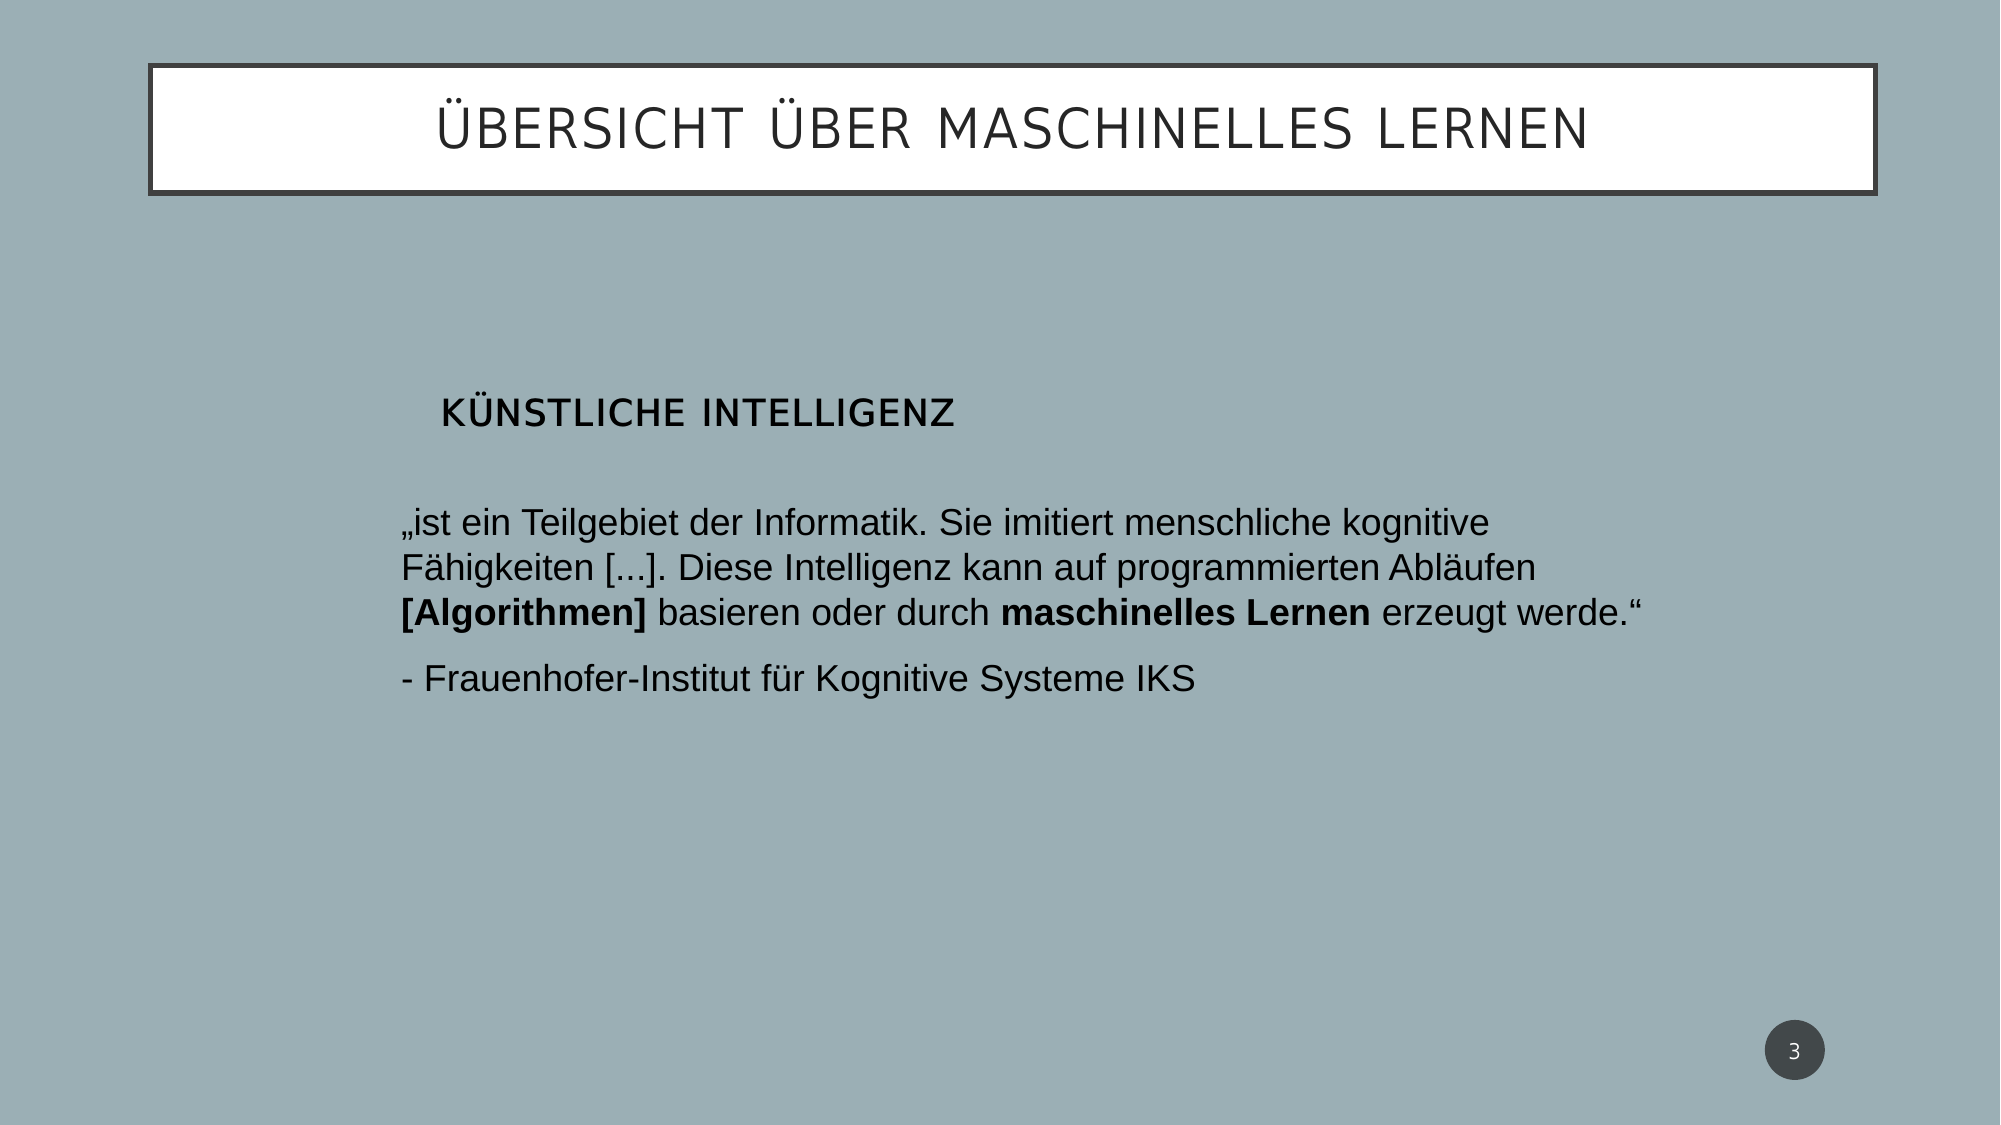

# Übersicht über Maschinelles Lernen
Künstliche Intelligenz
„ist ein Teilgebiet der Informatik. Sie imitiert menschliche kognitive Fähigkeiten [...]. Diese Intelligenz kann auf programmierten Abläufen [Algorithmen] basieren oder durch maschinelles Lernen erzeugt werde.“
- Frauenhofer-Institut für Kognitive Systeme IKS
3